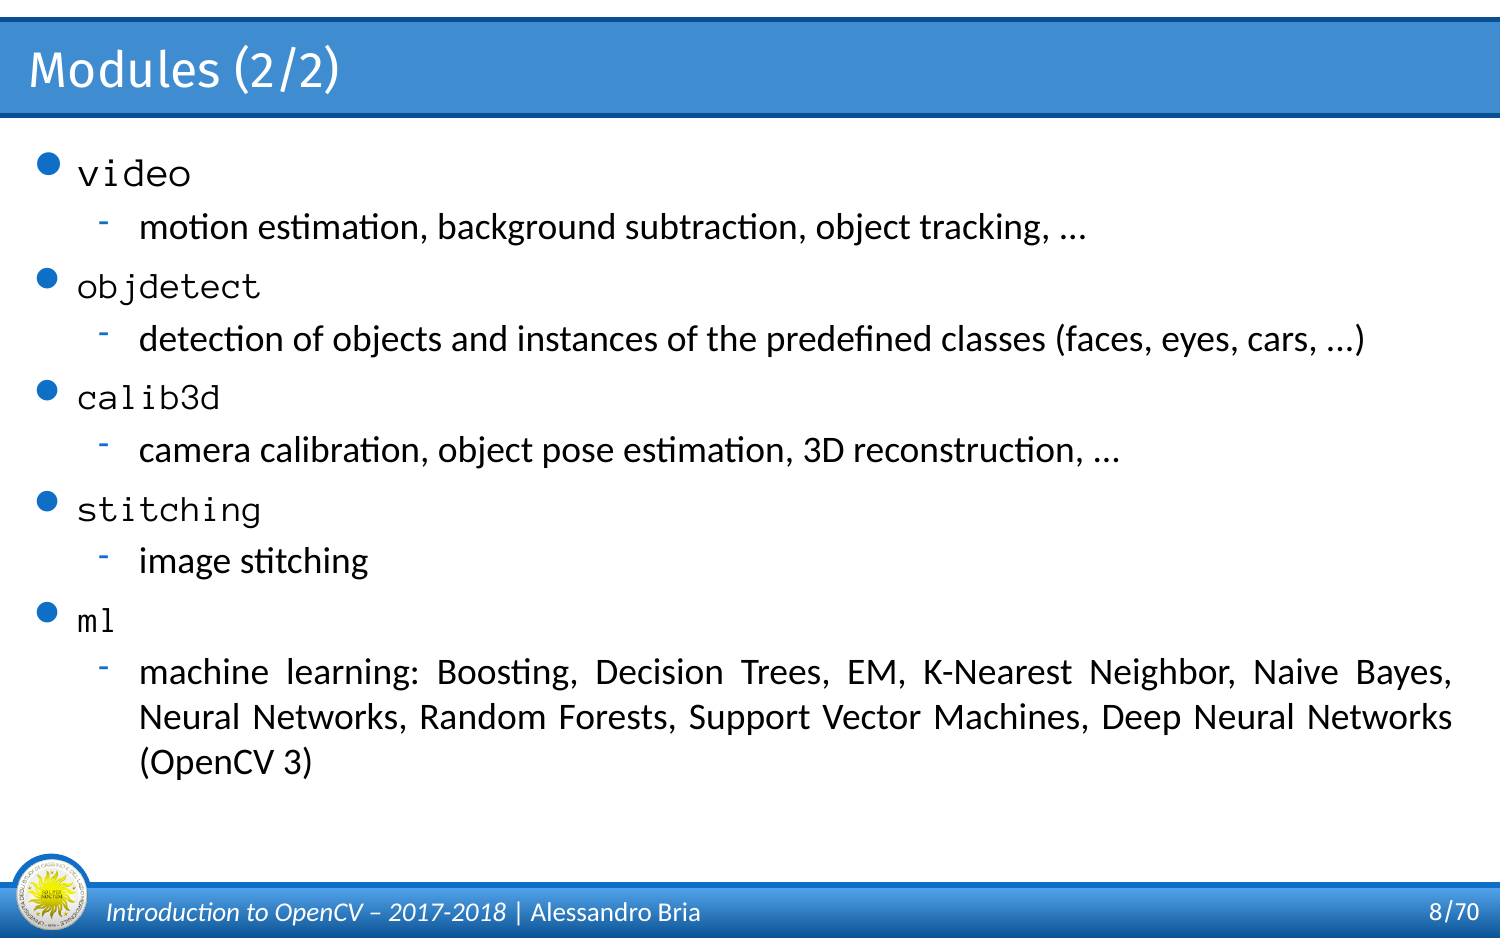

# Modules (2/2)
video
motion estimation, background subtraction, object tracking, ...
objdetect
detection of objects and instances of the predefined classes (faces, eyes, cars, ...)
calib3d
camera calibration, object pose estimation, 3D reconstruction, ...
stitching
image stitching
ml
machine learning: Boosting, Decision Trees, EM, K-Nearest Neighbor, Naive Bayes, Neural Networks, Random Forests, Support Vector Machines, Deep Neural Networks (OpenCV 3)